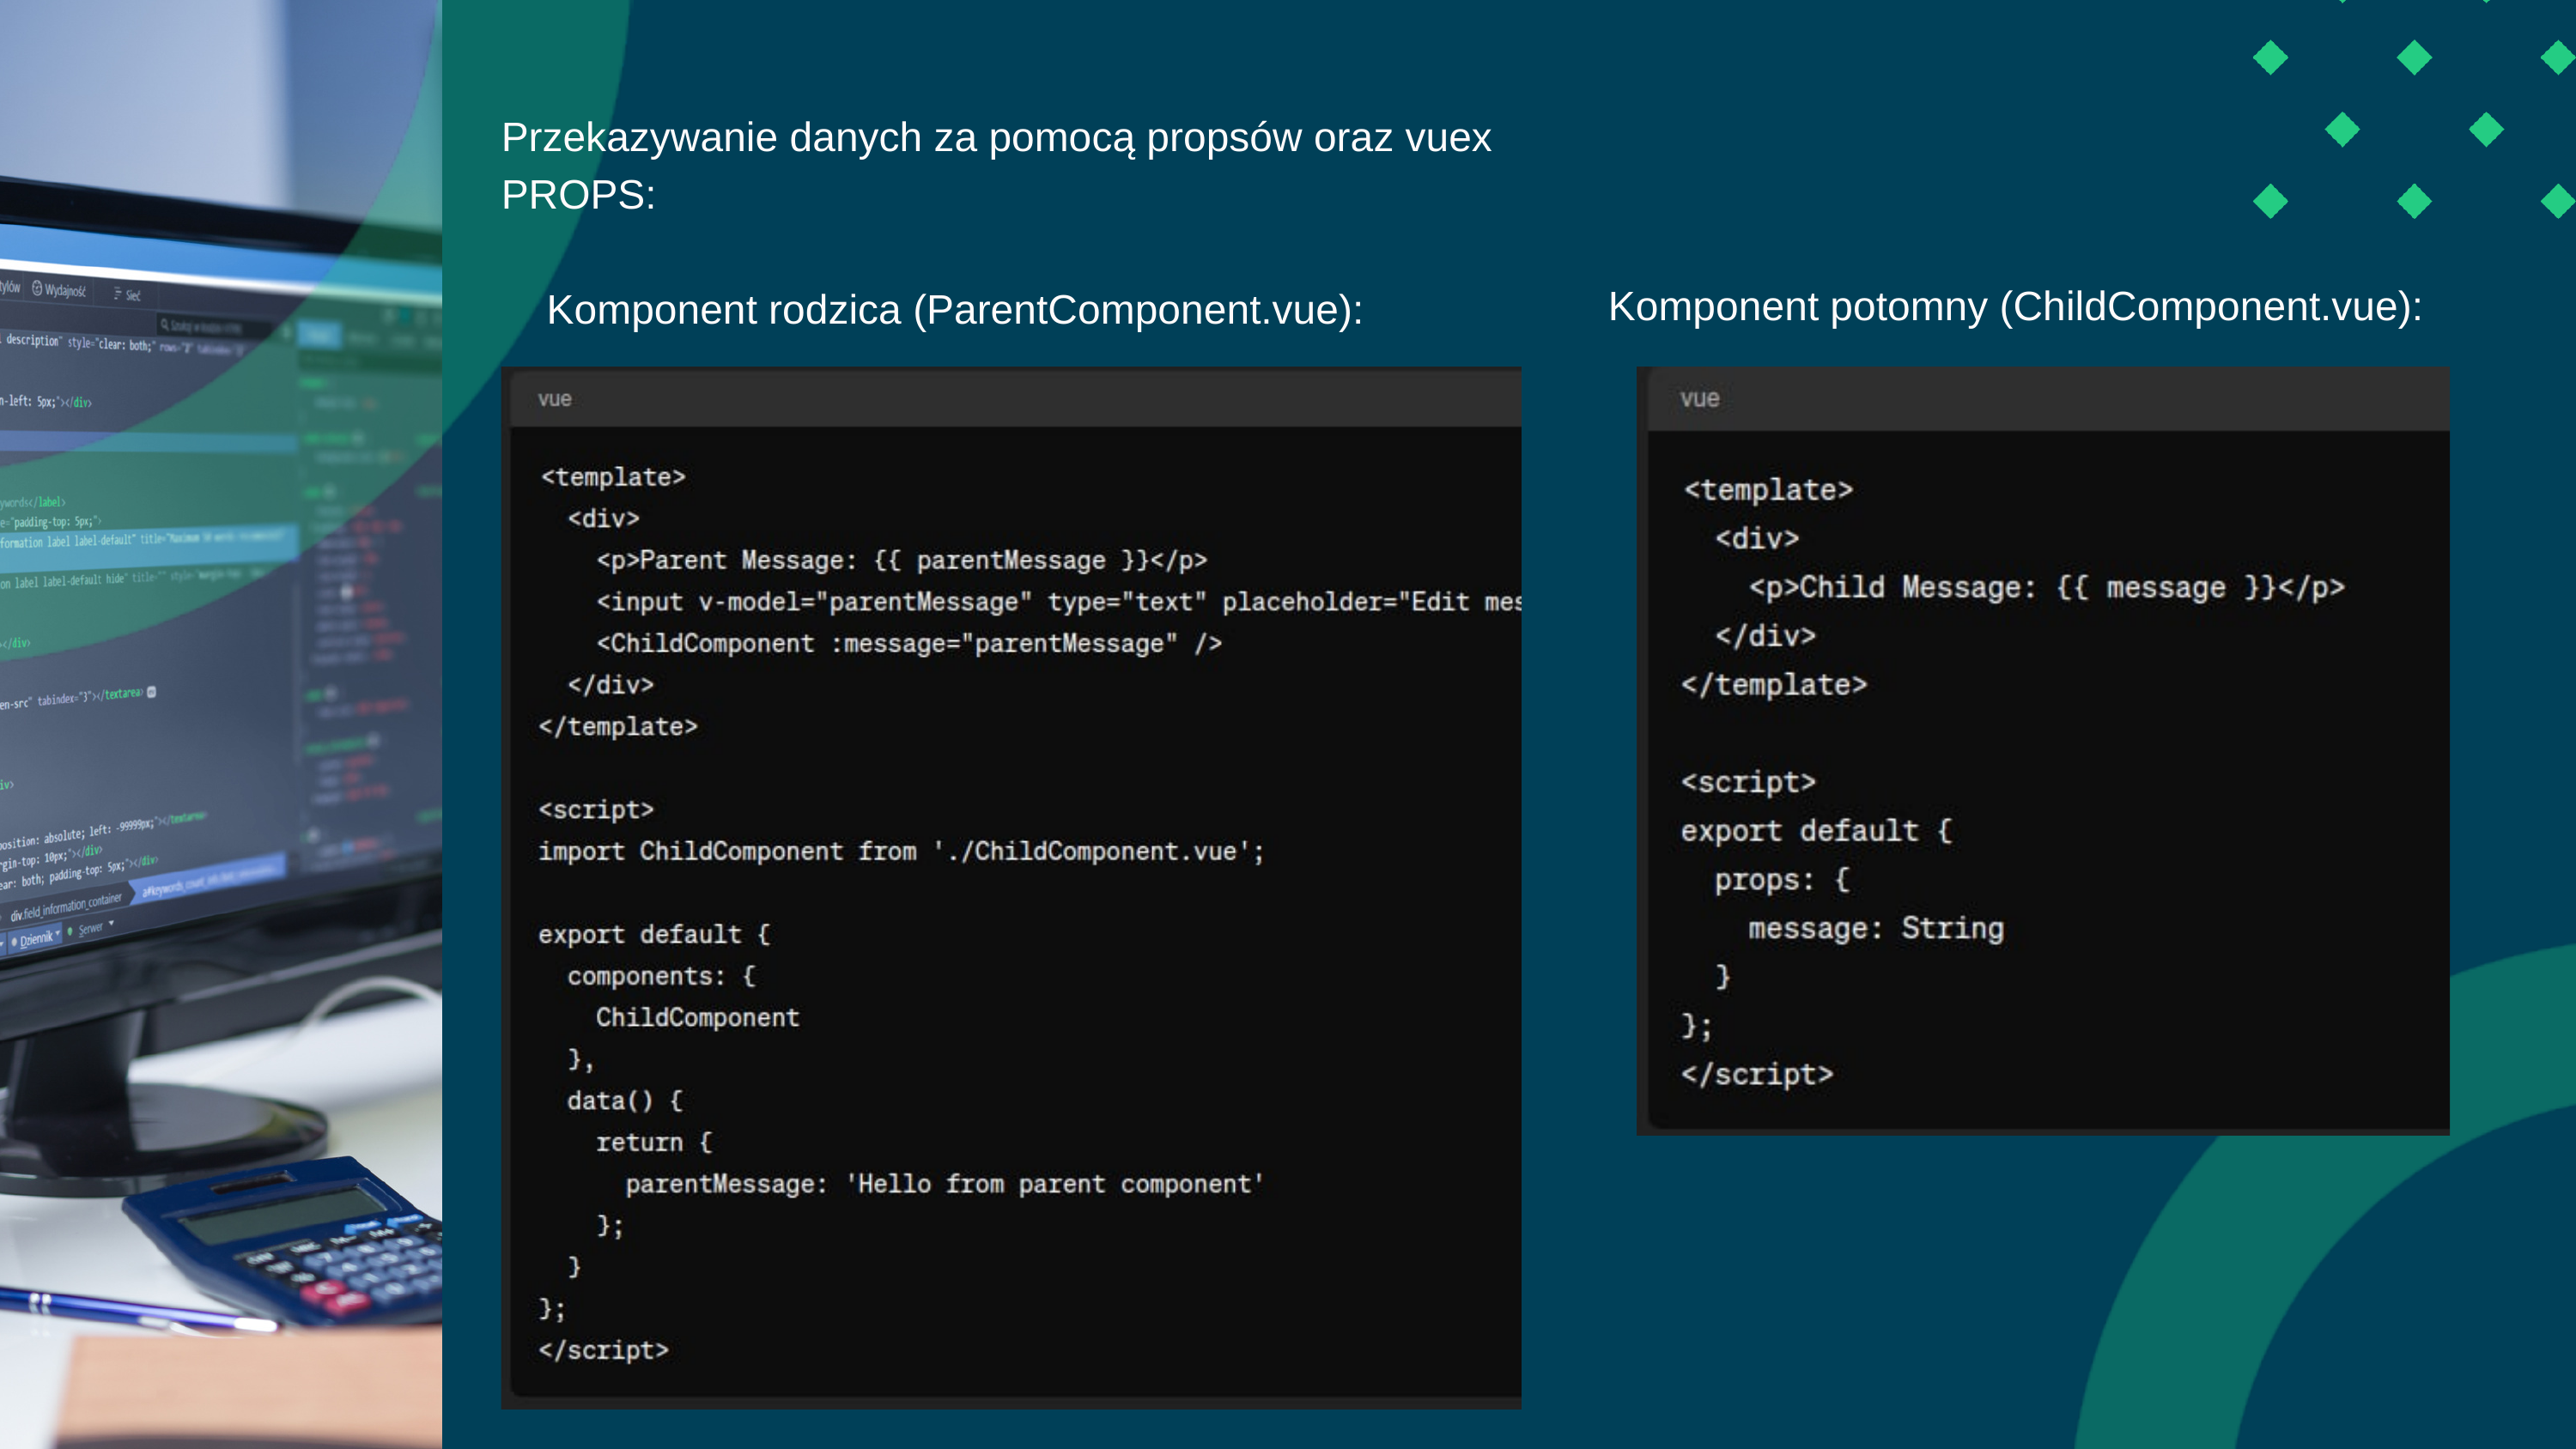

Przekazywanie danych za pomocą propsów oraz vuex
PROPS:

    Komponent rodzica (ParentComponent.vue):
Komponent potomny (ChildComponent.vue):